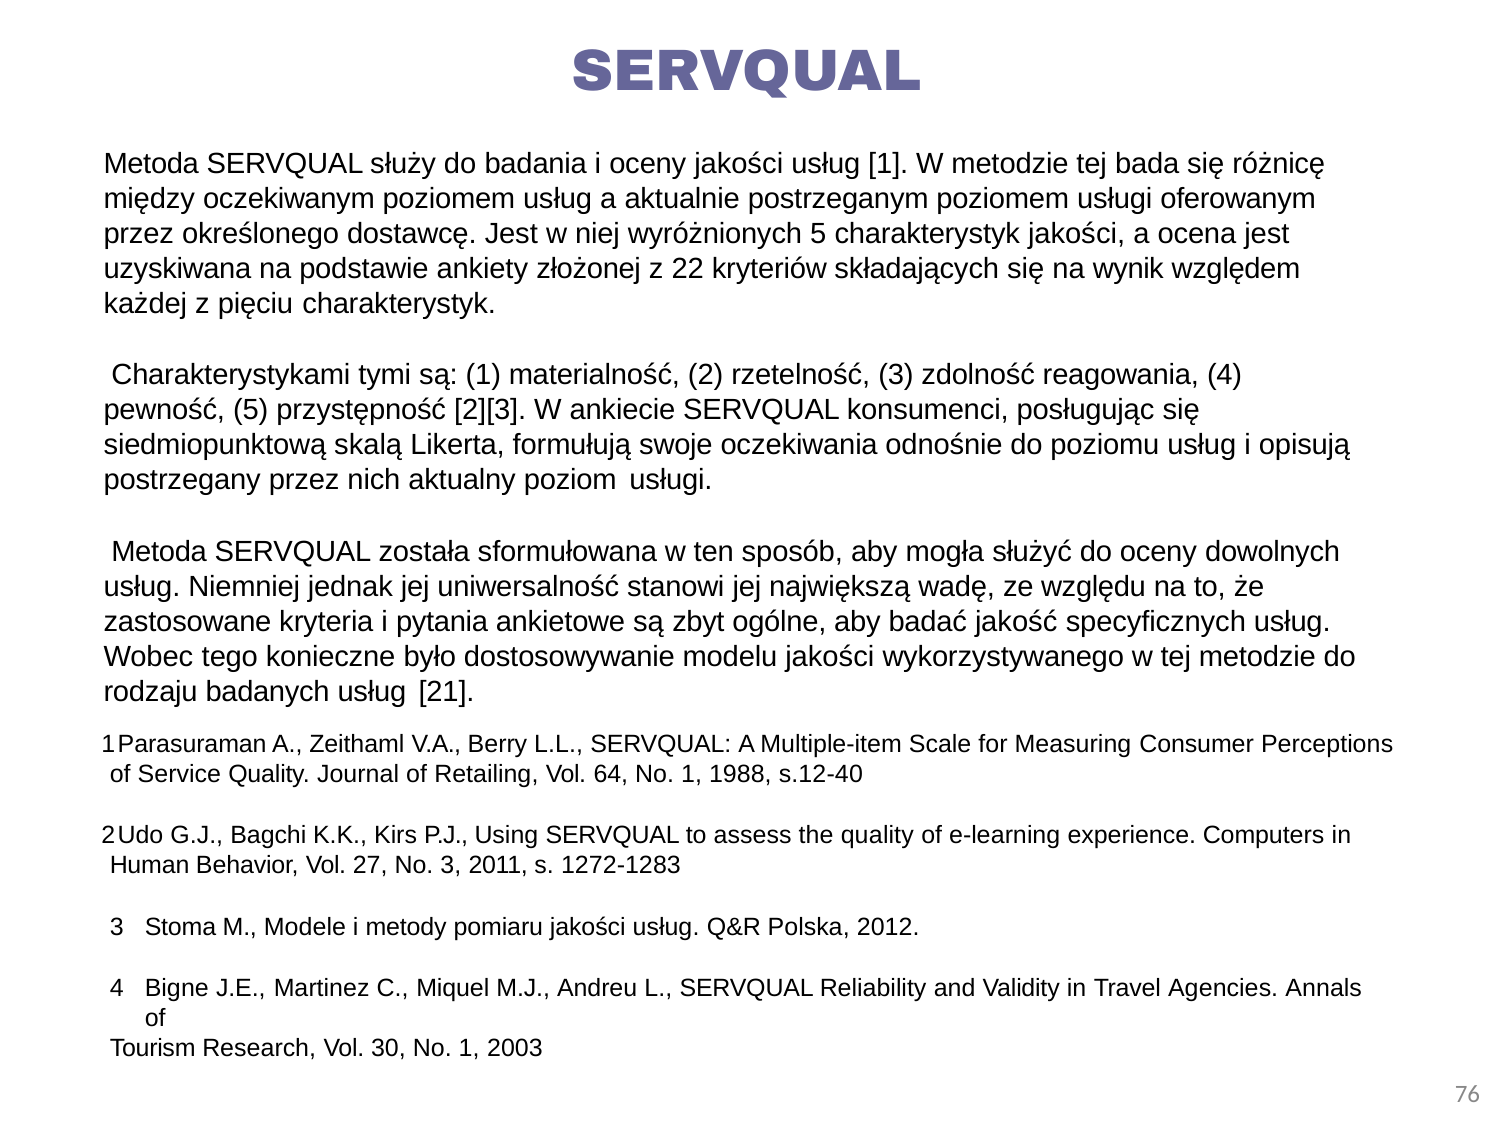

# SERVQUAL
Metoda SERVQUAL służy do badania i oceny jakości usług [1]. W metodzie tej bada się różnicę  między oczekiwanym poziomem usług a aktualnie postrzeganym poziomem usługi oferowanym  przez określonego dostawcę. Jest w niej wyróżnionych 5 charakterystyk jakości, a ocena jest  uzyskiwana na podstawie ankiety złożonej z 22 kryteriów składających się na wynik względem  każdej z pięciu charakterystyk.

Charakterystykami tymi są: (1) materialność, (2) rzetelność, (3) zdolność reagowania, (4)  pewność, (5) przystępność [2][3]. W ankiecie SERVQUAL konsumenci, posługując się  siedmiopunktową skalą Likerta, formułują swoje oczekiwania odnośnie do poziomu usług i opisują  postrzegany przez nich aktualny poziom usługi.

Metoda SERVQUAL została sformułowana w ten sposób, aby mogła służyć do oceny dowolnych  usług. Niemniej jednak jej uniwersalność stanowi jej największą wadę, ze względu na to, że  zastosowane kryteria i pytania ankietowe są zbyt ogólne, aby badać jakość specyficznych usług.  Wobec tego konieczne było dostosowywanie modelu jakości wykorzystywanego w tej metodzie do  rodzaju badanych usług [21].
Parasuraman A., Zeithaml V.A., Berry L.L., SERVQUAL: A Multiple-item Scale for Measuring Consumer Perceptions  of Service Quality. Journal of Retailing, Vol. 64, No. 1, 1988, s.12-40

Udo G.J., Bagchi K.K., Kirs P.J., Using SERVQUAL to assess the quality of e-learning experience. Computers in  Human Behavior, Vol. 27, No. 3, 2011, s. 1272-1283

Stoma M., Modele i metody pomiaru jakości usług. Q&R Polska, 2012.

Bigne J.E., Martinez C., Miquel M.J., Andreu L., SERVQUAL Reliability and Validity in Travel Agencies. Annals of
Tourism Research, Vol. 30, No. 1, 2003
76